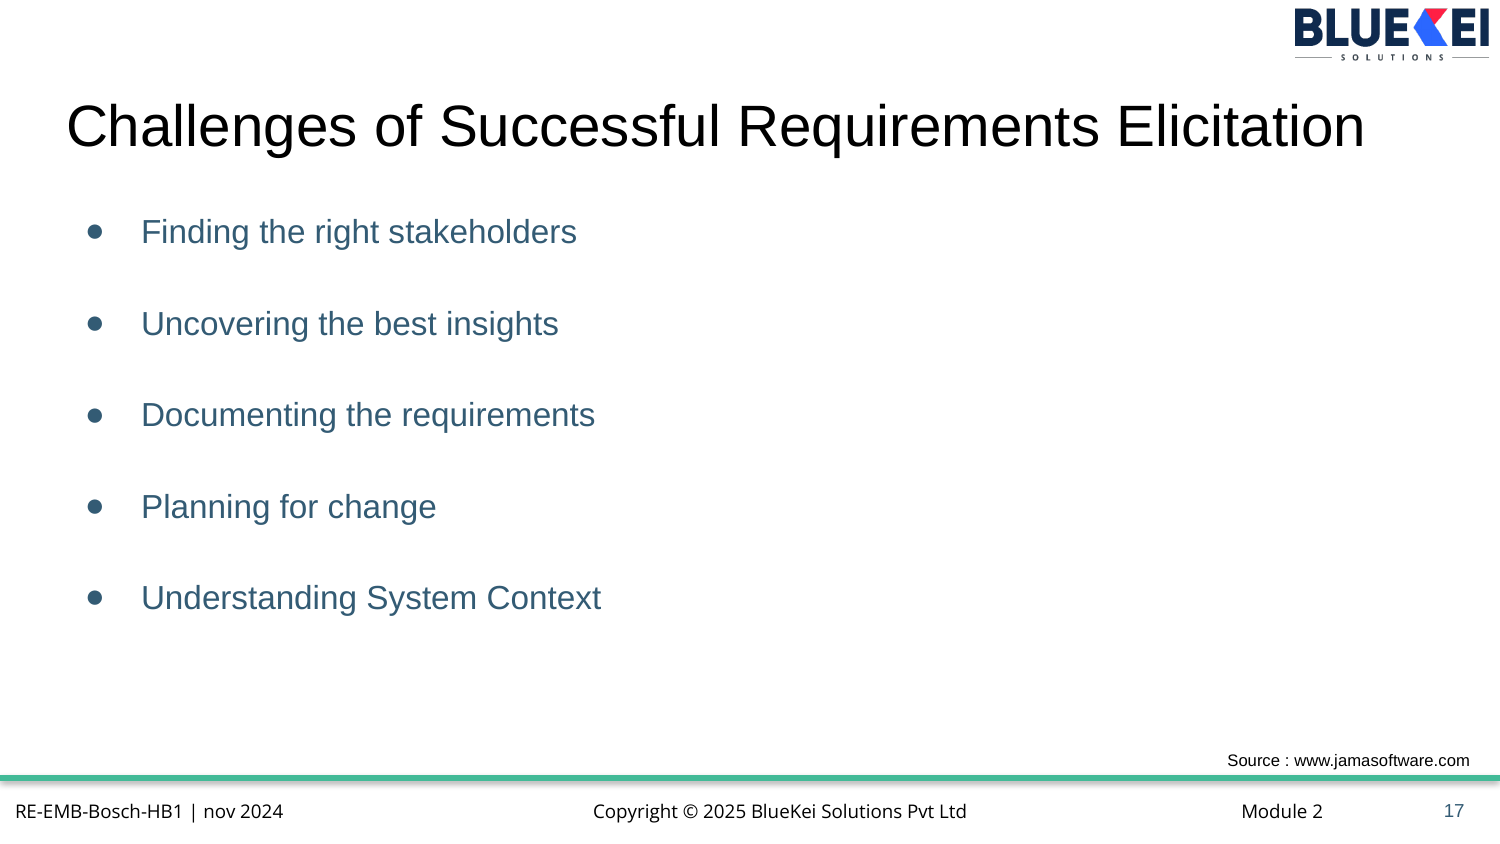

# Challenges of Successful Requirements Elicitation
Finding the right stakeholders

Uncovering the best insights

Documenting the requirements

Planning for change

Understanding System Context
Source : www.jamasoftware.com
17